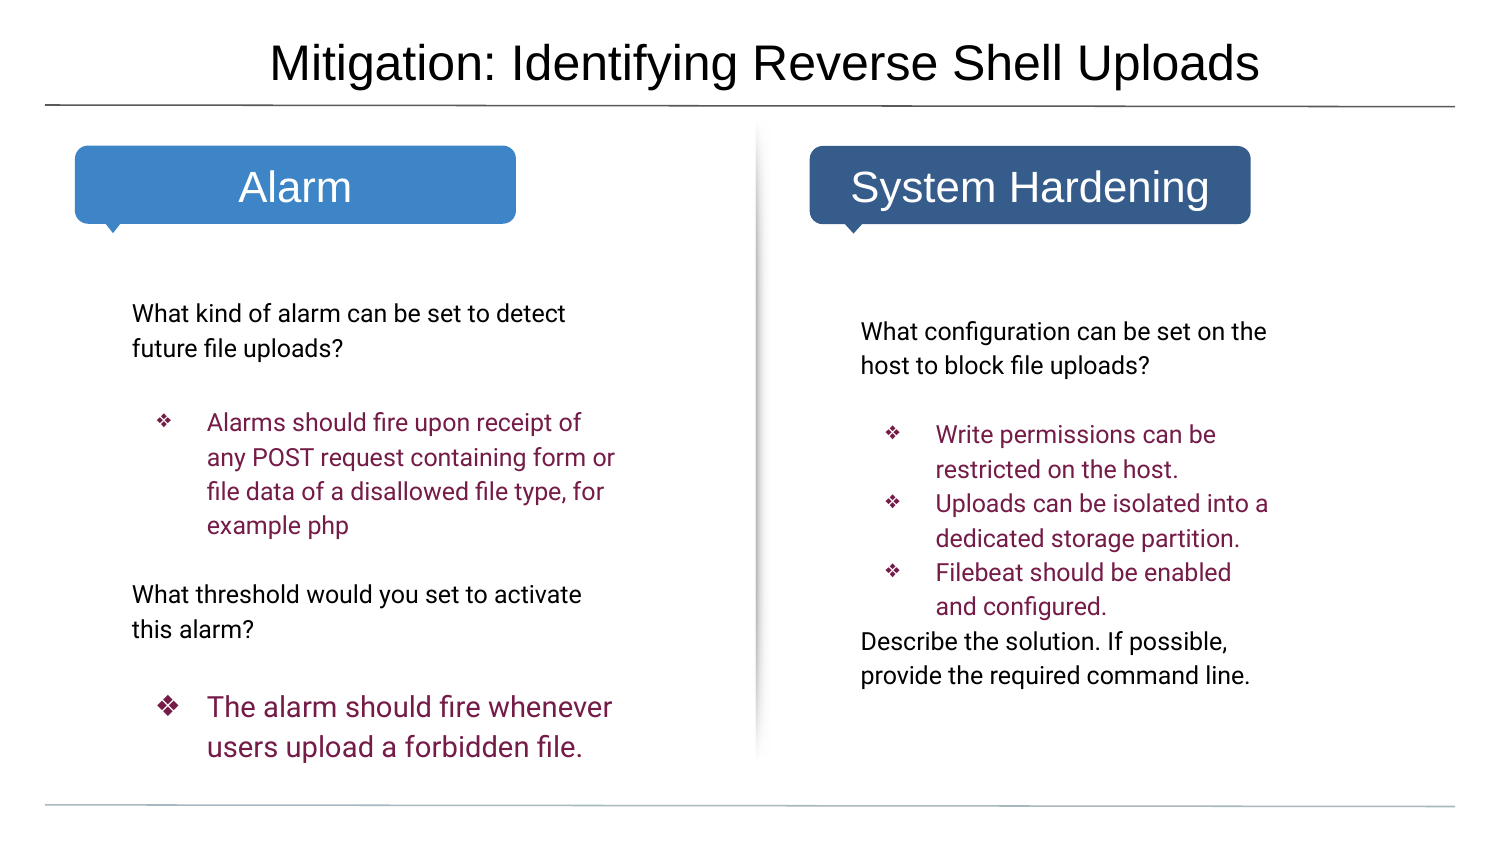

# Mitigation: Identifying Reverse Shell Uploads

What kind of alarm can be set to detect future file uploads?

Alarms should fire upon receipt of any POST request containing form or file data of a disallowed file type, for example php

What threshold would you set to activate this alarm?

The alarm should fire whenever users upload a forbidden file.

What configuration can be set on the host to block file uploads?

Write permissions can be restricted on the host.
Uploads can be isolated into a dedicated storage partition.
Filebeat should be enabled and configured.
Describe the solution. If possible, provide the required command line.